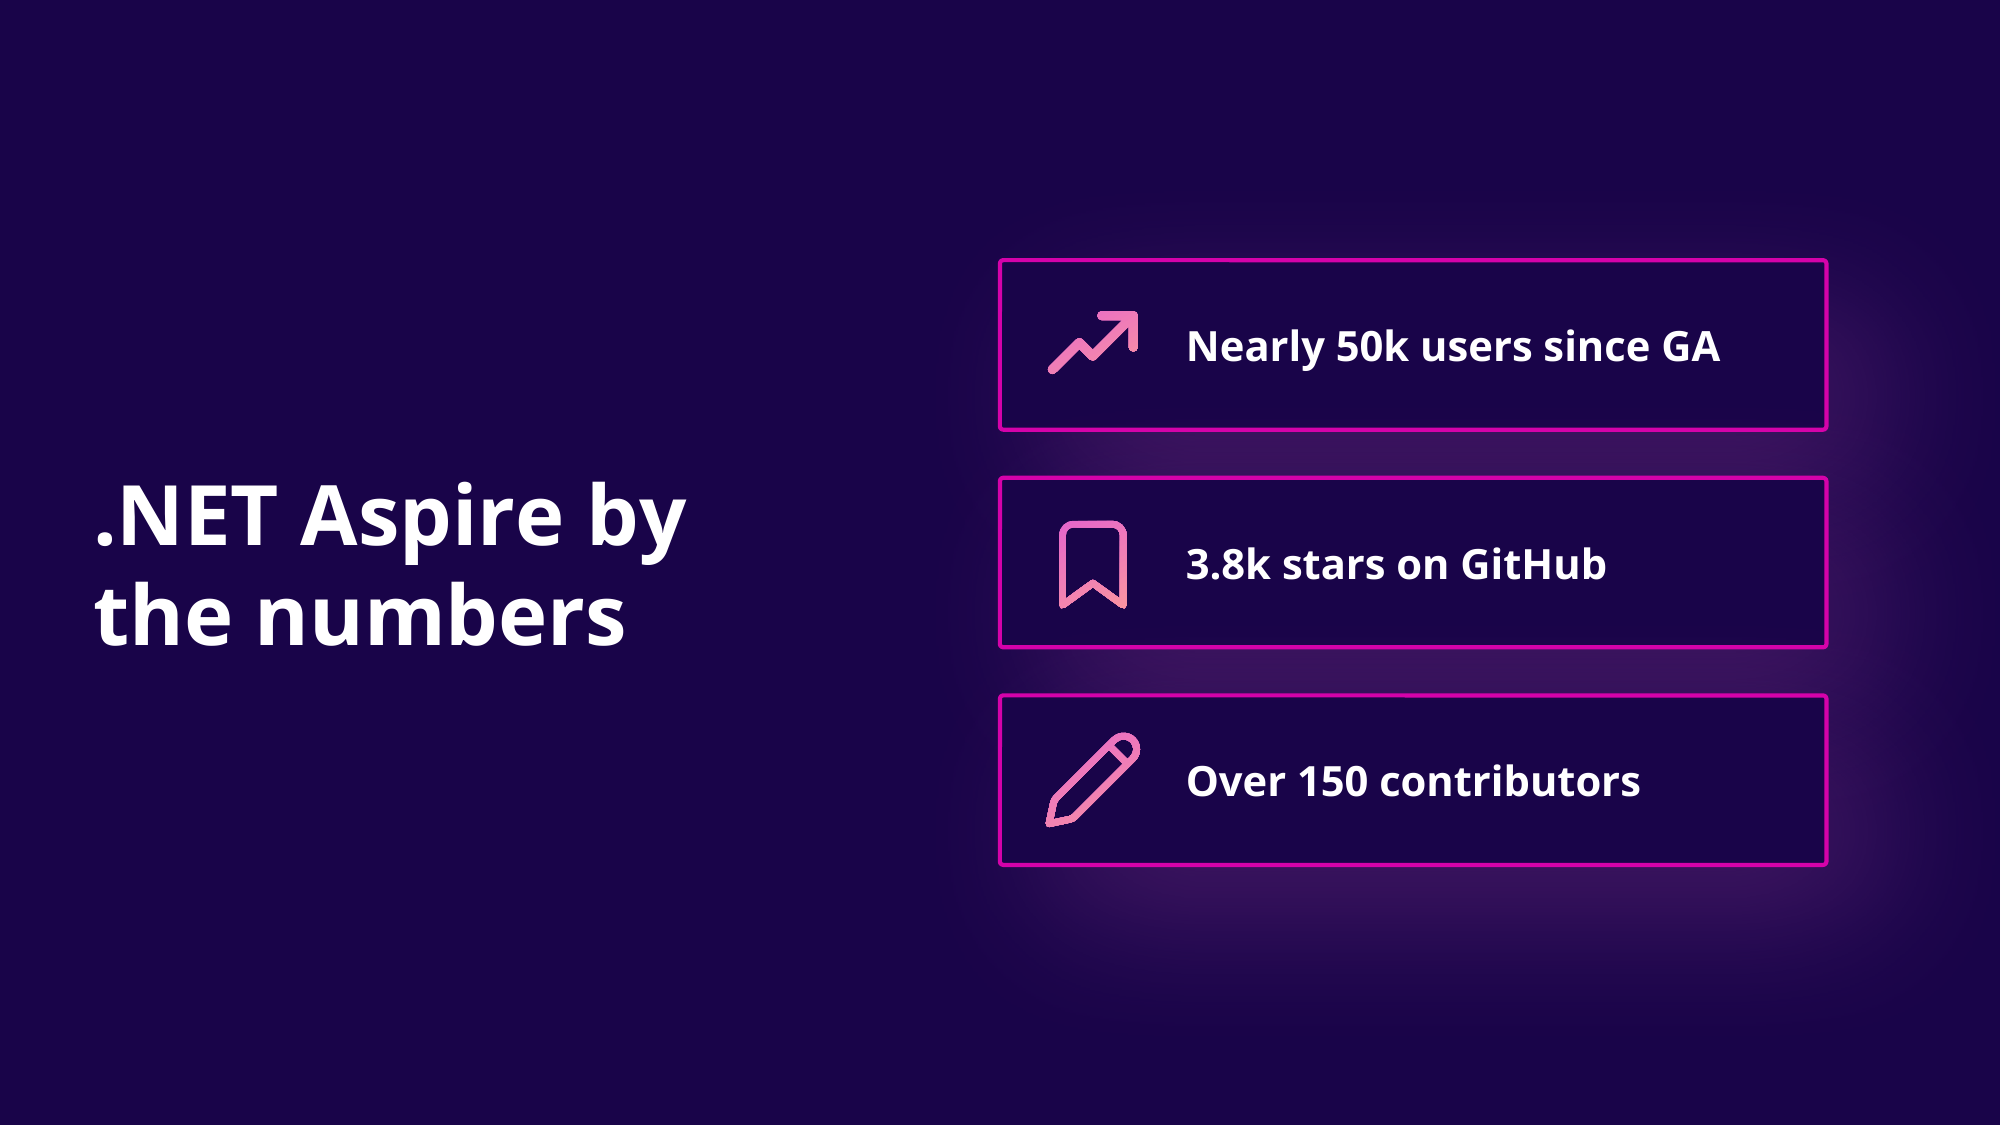

Nearly 50k users since GA
# .NET Aspire by the numbers

3.8k stars on GitHub

Over 150 contributors